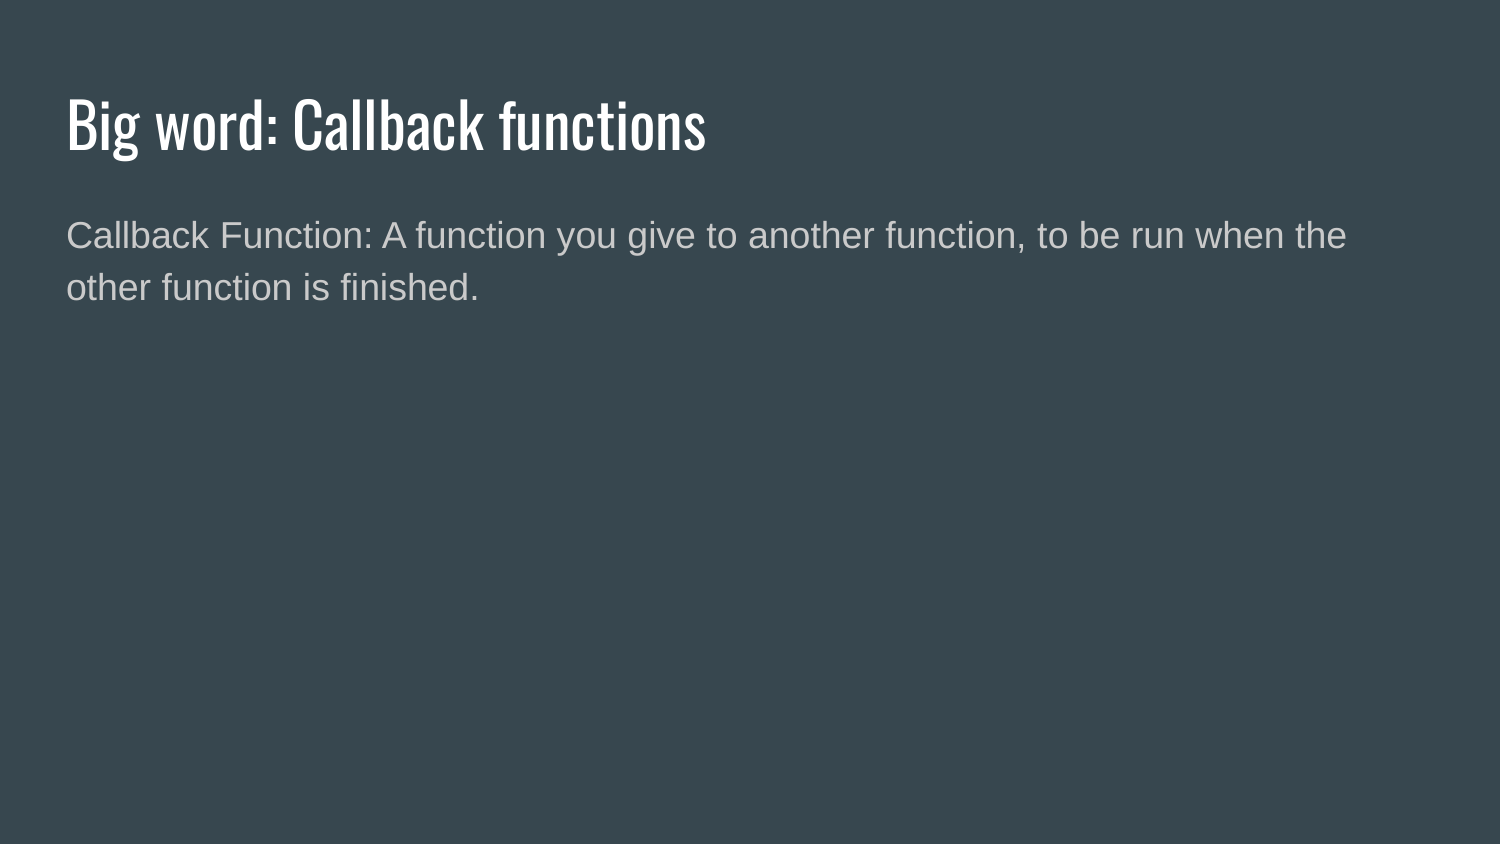

# Big word: Callback functions
Callback Function: A function you give to another function, to be run when the other function is finished.